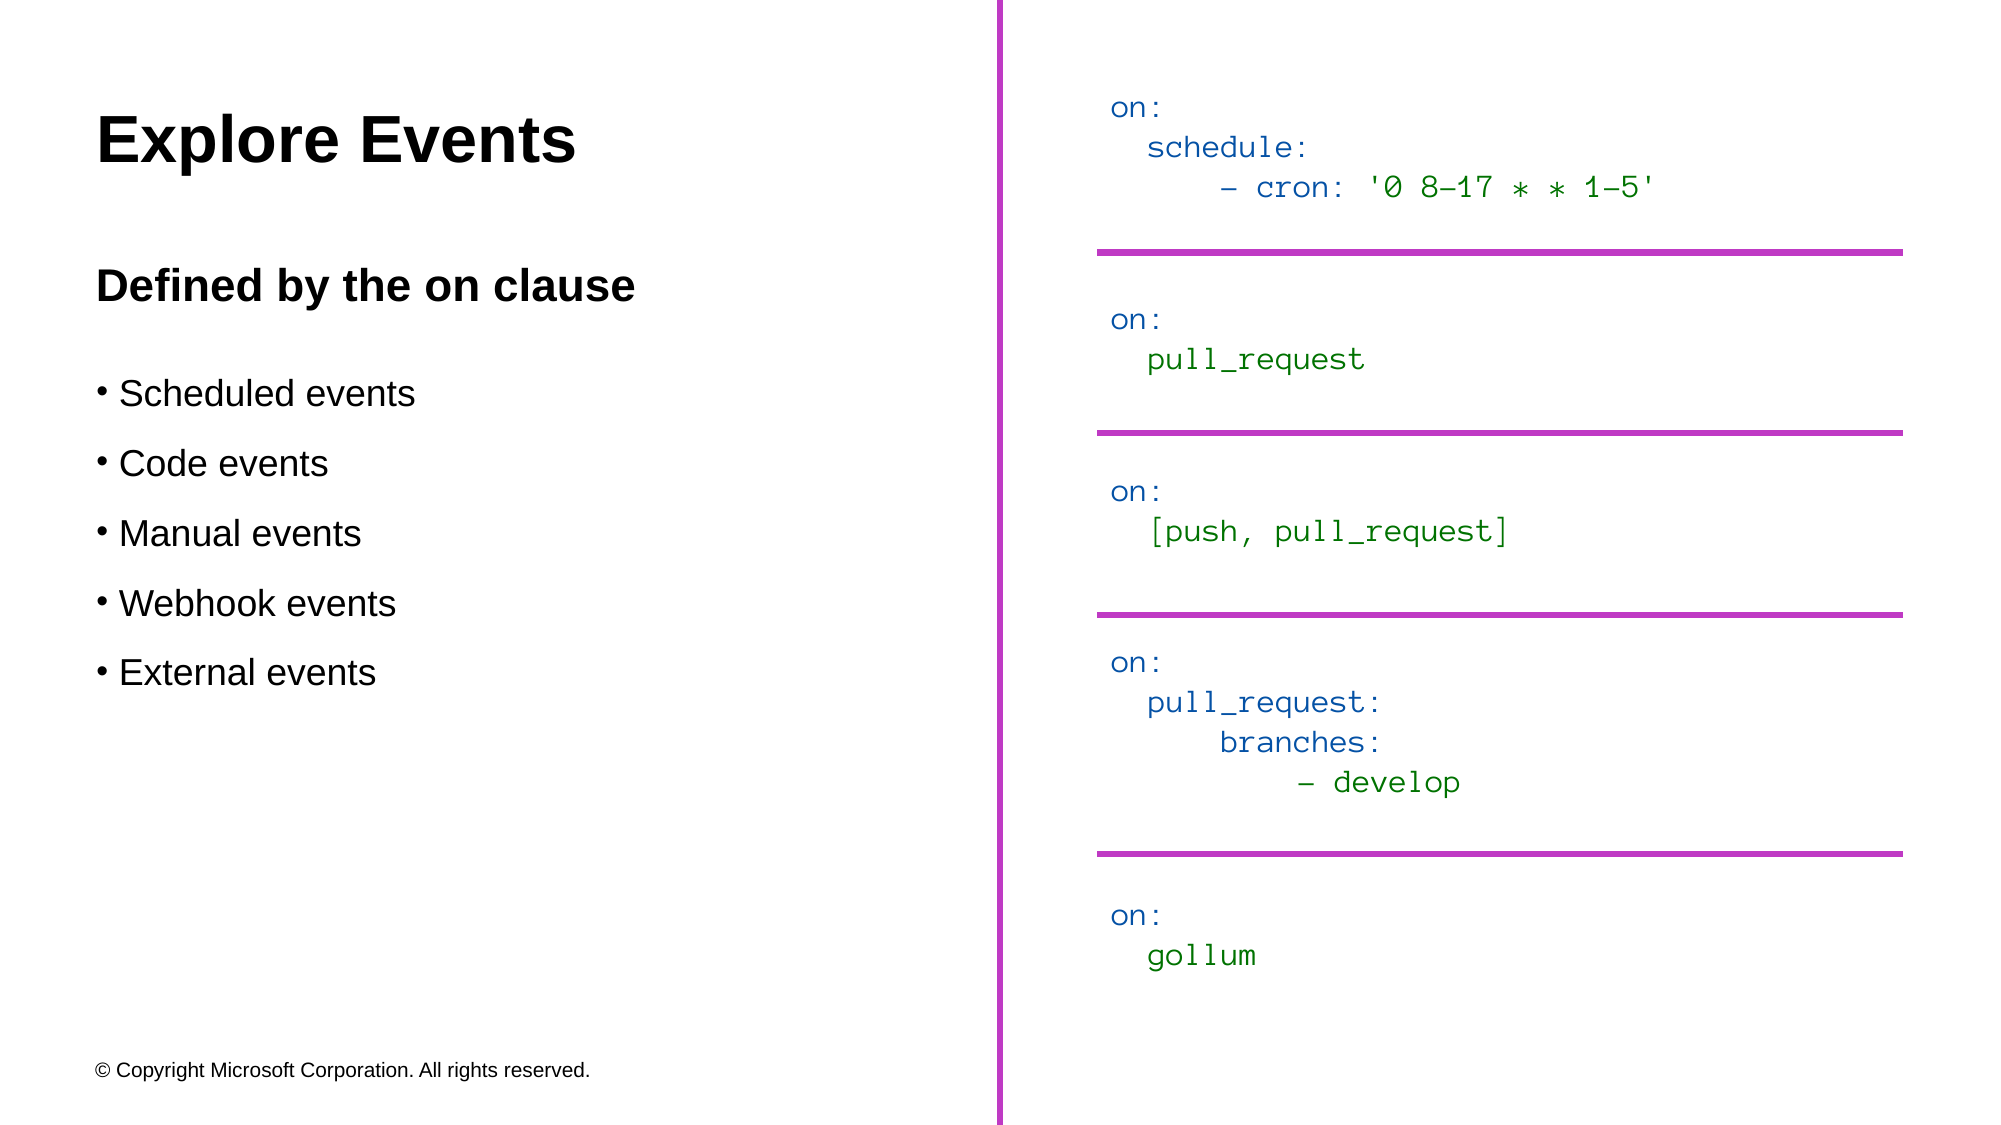

on:
  schedule:
      - cron: '0 8-17 * * 1-5'
# Explore Events
Defined by the on clause
on:
  pull_request
Scheduled events
Code events
Manual events
Webhook events
External events
on:
  [push, pull_request]
on:
  pull_request:
      branches:
	  - develop
on:
  gollum